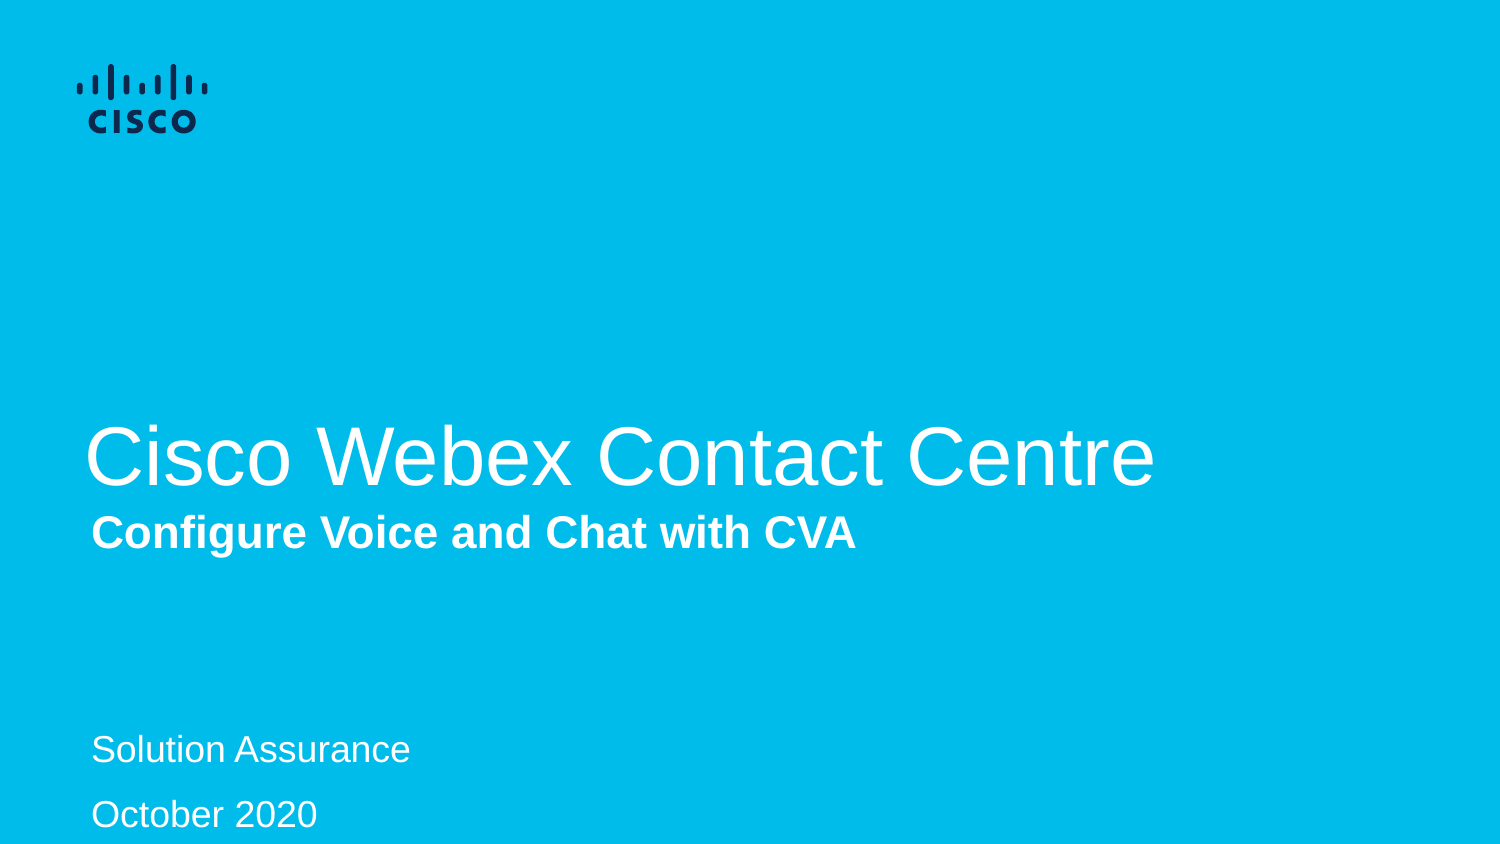

# Cisco Webex Contact Centre
Configure Voice and Chat with CVA
Solution Assurance
October 2020